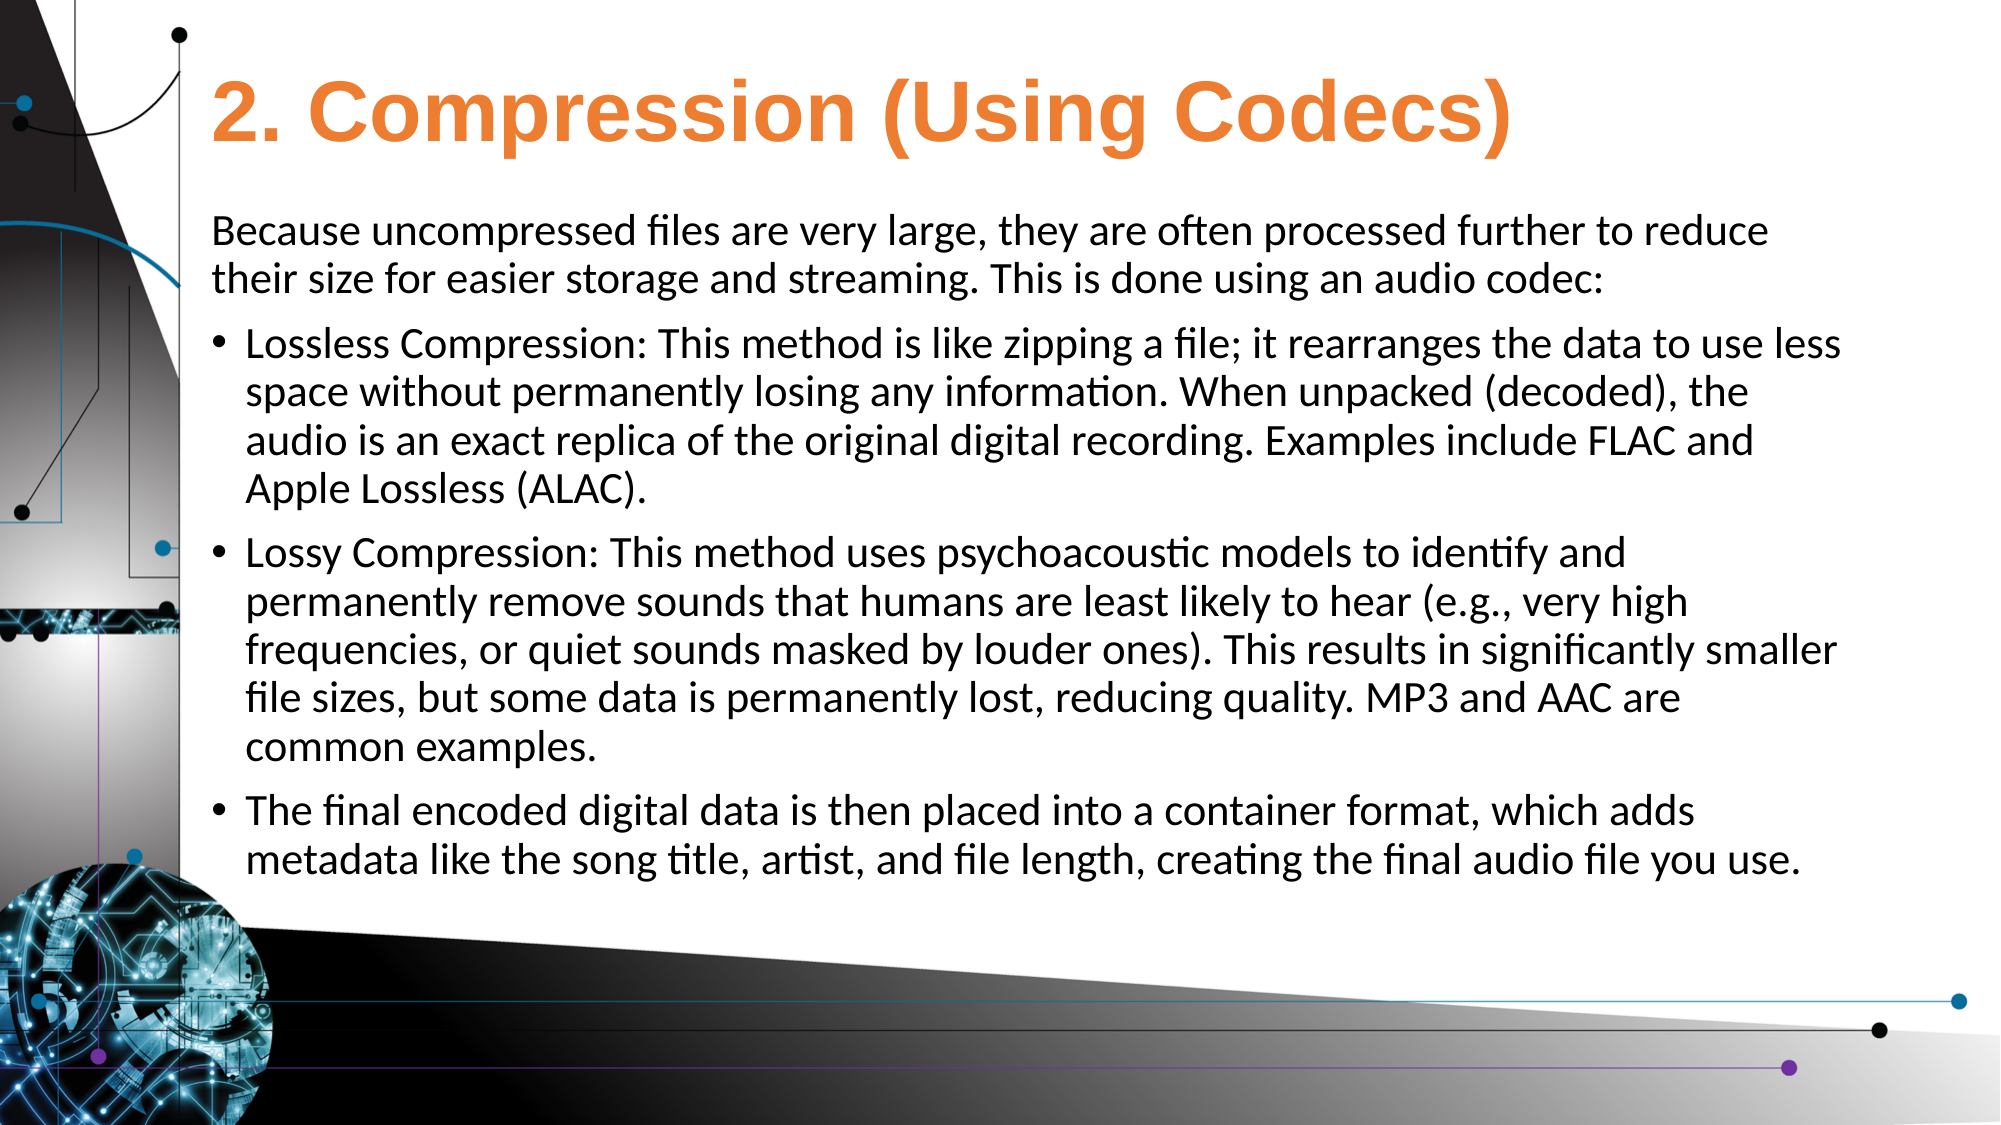

# 2. Compression (Using Codecs)
Because uncompressed files are very large, they are often processed further to reduce their size for easier storage and streaming. This is done using an audio codec:
Lossless Compression: This method is like zipping a file; it rearranges the data to use less space without permanently losing any information. When unpacked (decoded), the audio is an exact replica of the original digital recording. Examples include FLAC and Apple Lossless (ALAC).
Lossy Compression: This method uses psychoacoustic models to identify and permanently remove sounds that humans are least likely to hear (e.g., very high frequencies, or quiet sounds masked by louder ones). This results in significantly smaller file sizes, but some data is permanently lost, reducing quality. MP3 and AAC are common examples.
The final encoded digital data is then placed into a container format, which adds metadata like the song title, artist, and file length, creating the final audio file you use.